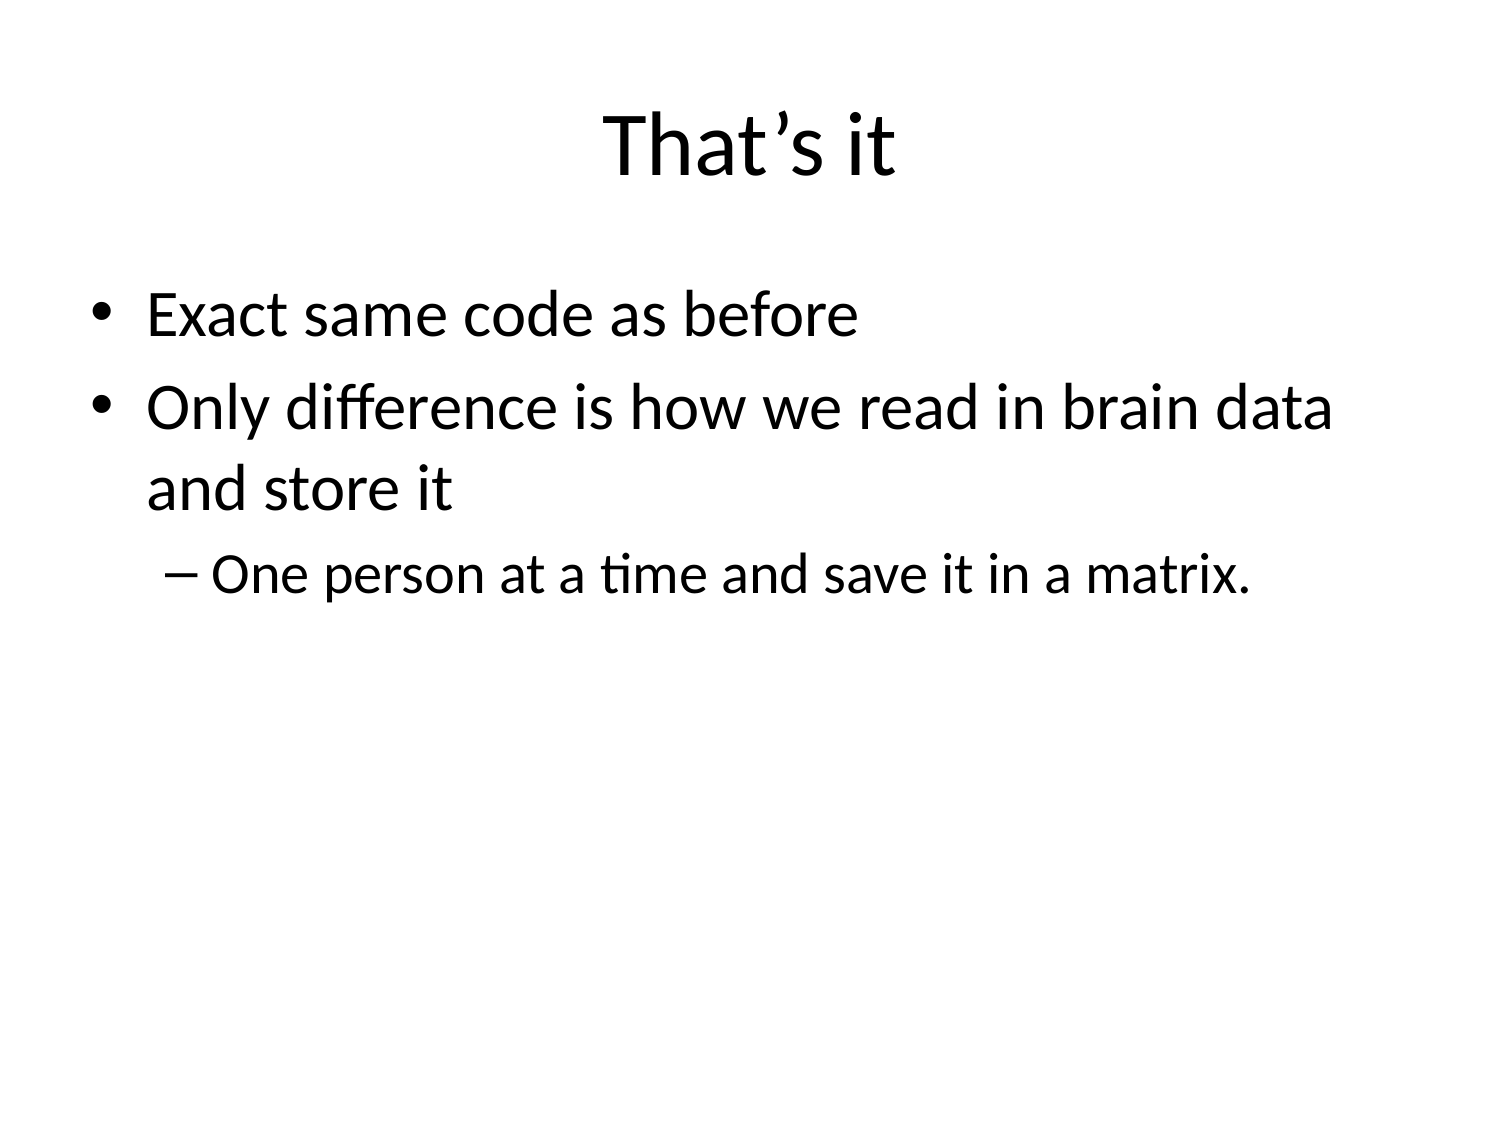

# That’s it
Exact same code as before
Only difference is how we read in brain data and store it
One person at a time and save it in a matrix.